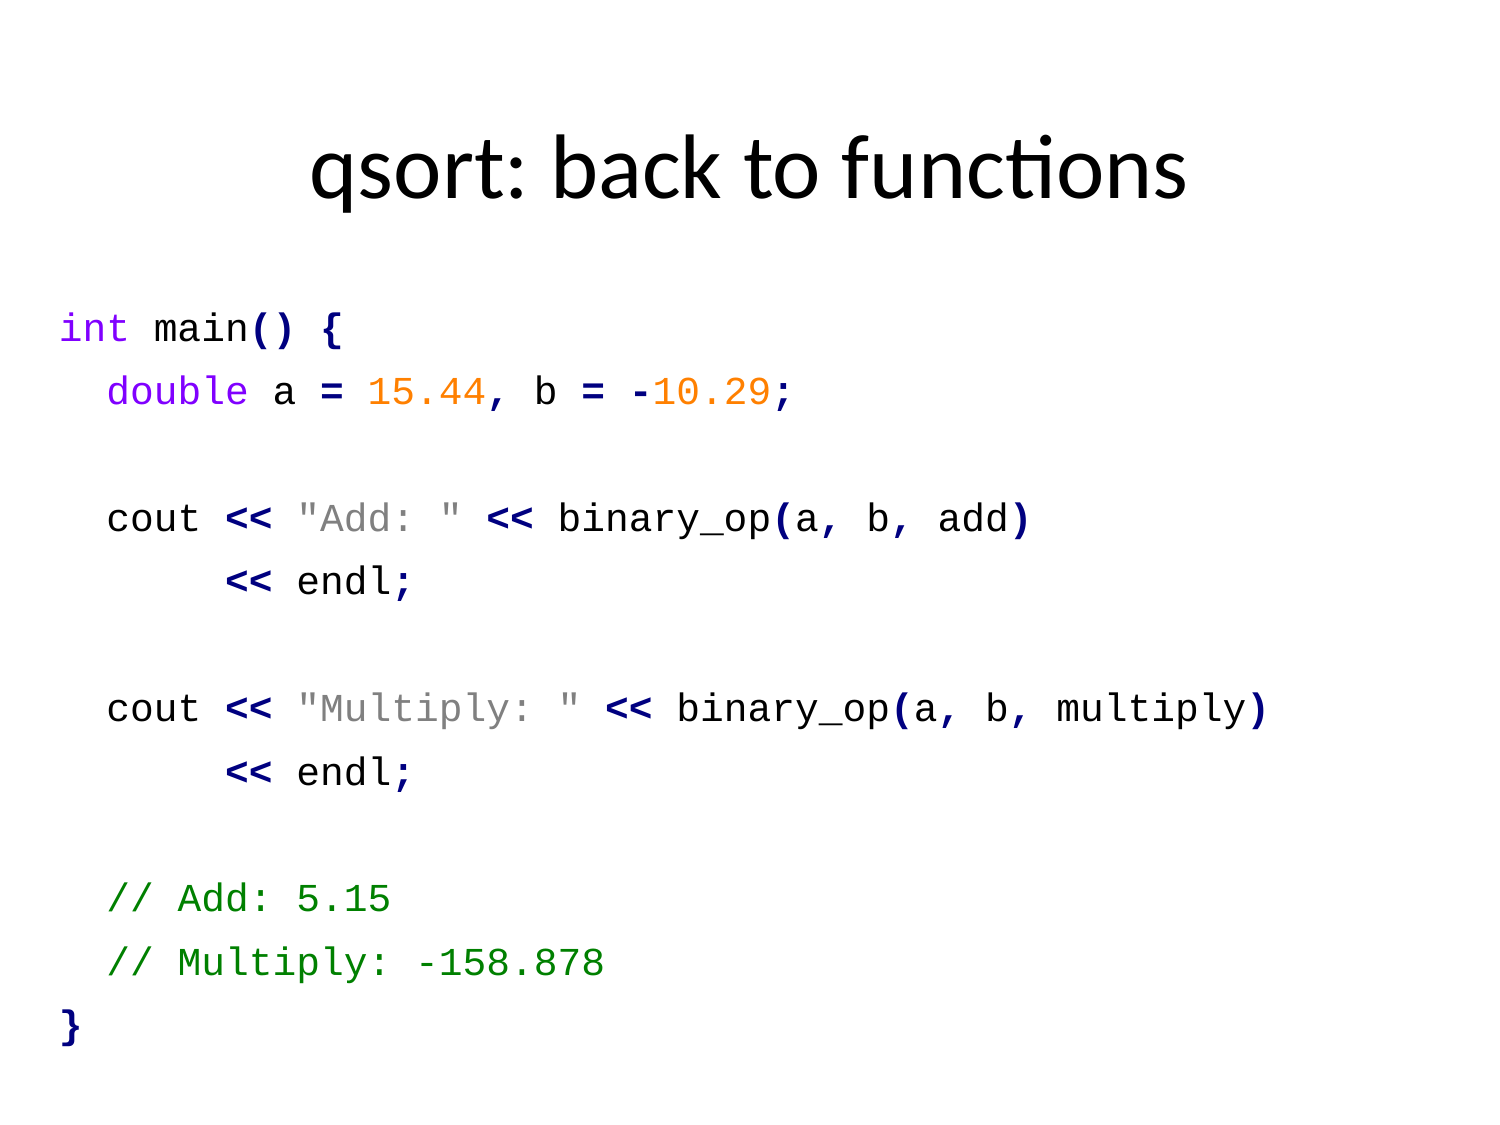

# qsort: back to functions
int main() {
  double a = 15.44, b = -10.29;

  cout << "Add: " << binary_op(a, b, add)
       << endl;

  cout << "Multiply: " << binary_op(a, b, multiply)
       << endl;

  // Add: 5.15
  // Multiply: -158.878
}